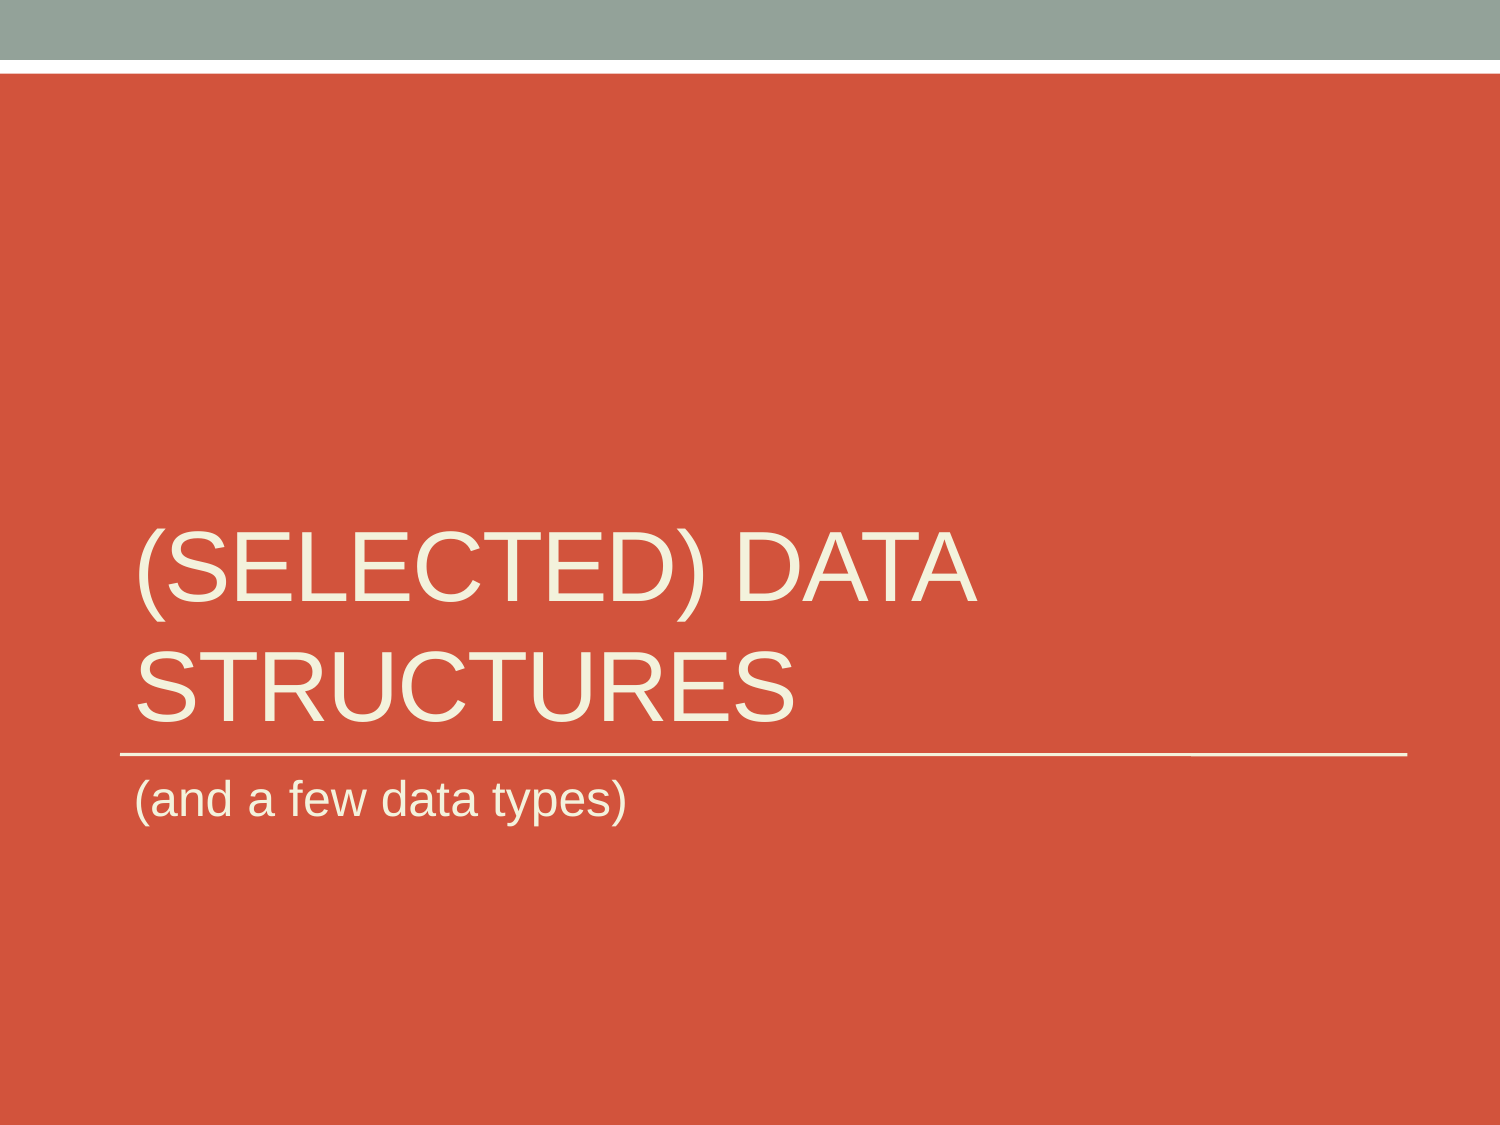

# (Selected) Data STructures
(and a few data types)